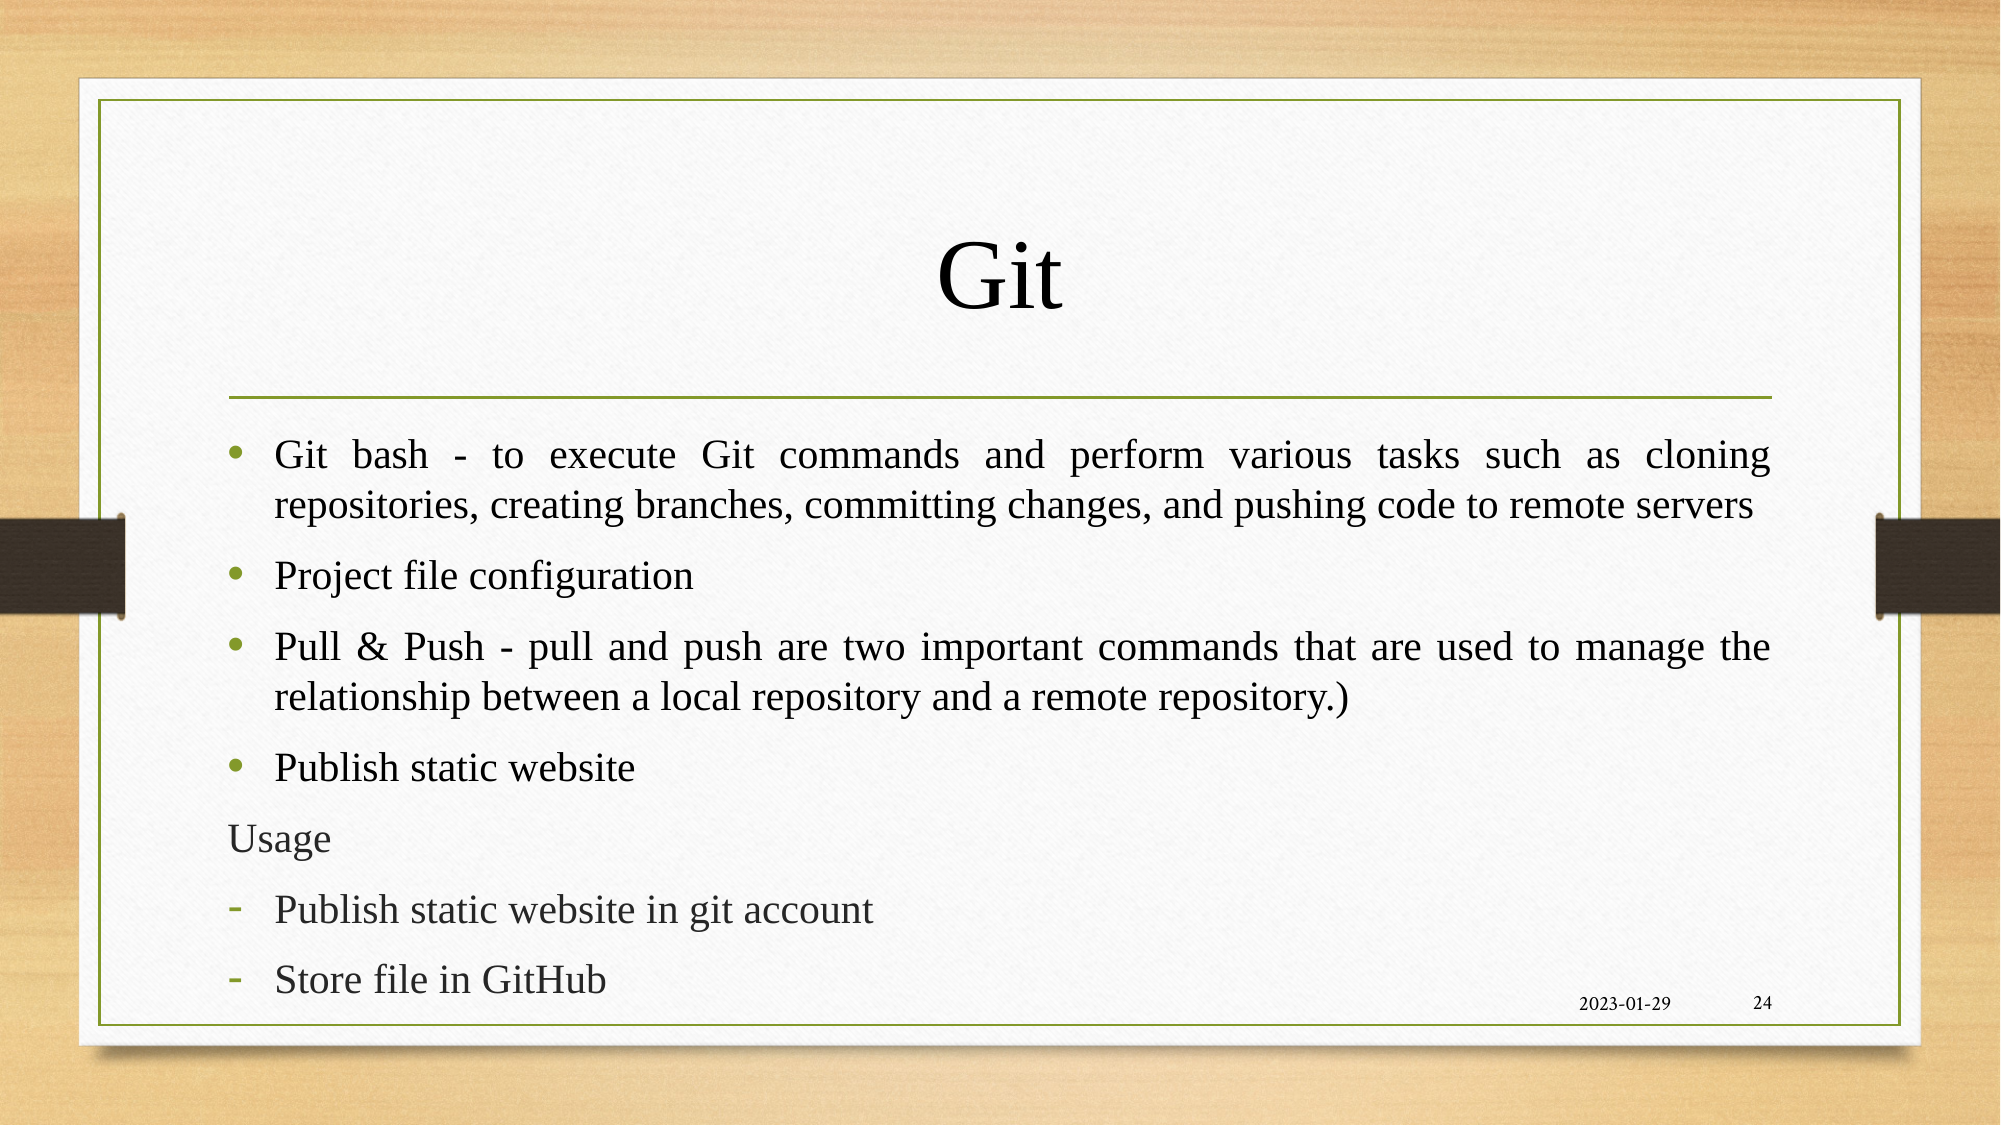

# Git
Git bash - to execute Git commands and perform various tasks such as cloning repositories, creating branches, committing changes, and pushing code to remote servers
Project file configuration
Pull & Push - pull and push are two important commands that are used to manage the relationship between a local repository and a remote repository.)
Publish static website
Usage
Publish static website in git account
Store file in GitHub
2023-01-29
24